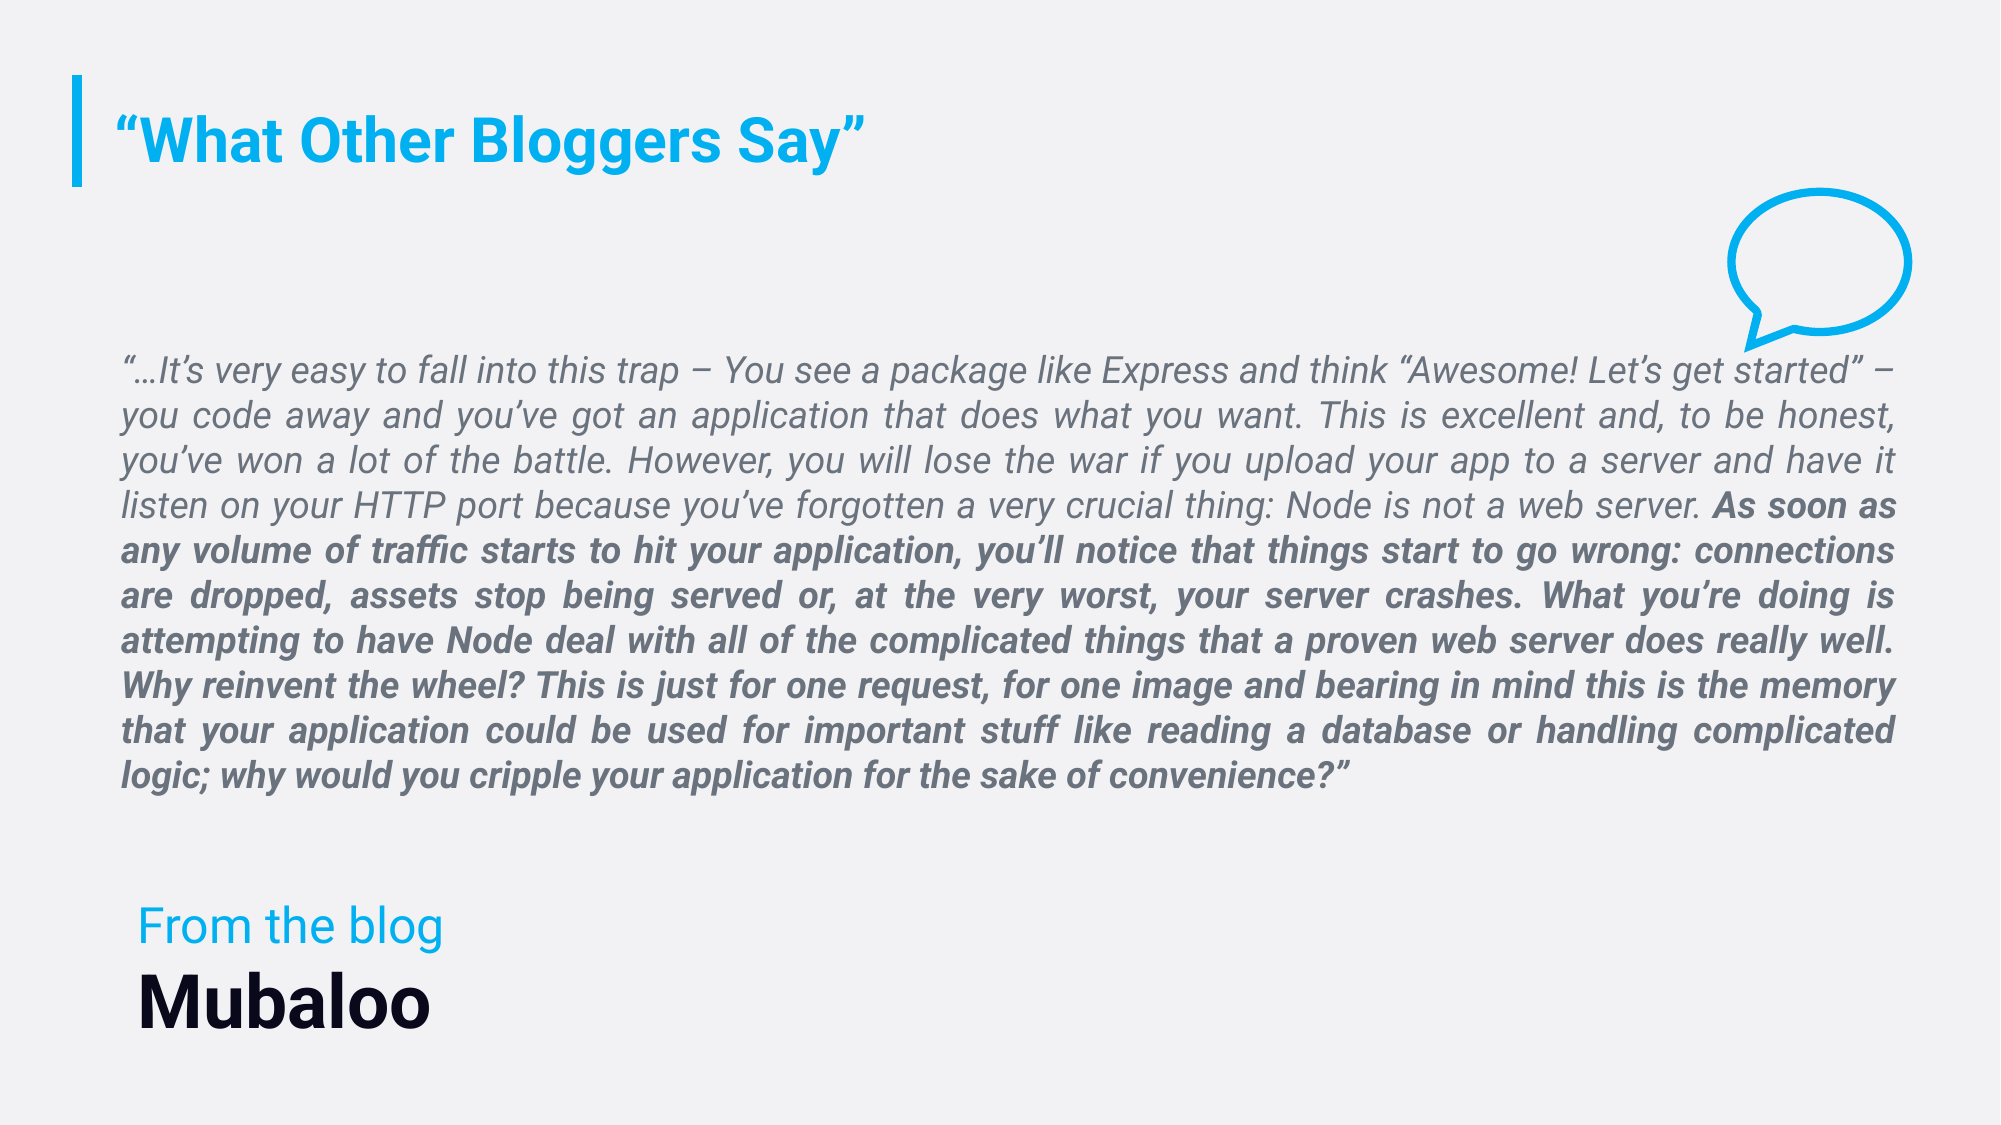

# “What Other Bloggers Say”

“…It’s very easy to fall into this trap – You see a package like Express and think “Awesome! Let’s get started” – you code away and you’ve got an application that does what you want. This is excellent and, to be honest, you’ve won a lot of the battle. However, you will lose the war if you upload your app to a server and have it listen on your HTTP port because you’ve forgotten a very crucial thing: Node is not a web server. As soon as any volume of traffic starts to hit your application, you’ll notice that things start to go wrong: connections are dropped, assets stop being served or, at the very worst, your server crashes. What you’re doing is attempting to have Node deal with all of the complicated things that a proven web server does really well. Why reinvent the wheel? This is just for one request, for one image and bearing in mind this is the memory that your application could be used for important stuff like reading a database or handling complicated logic; why would you cripple your application for the sake of convenience?”
From the blog
Mubaloo